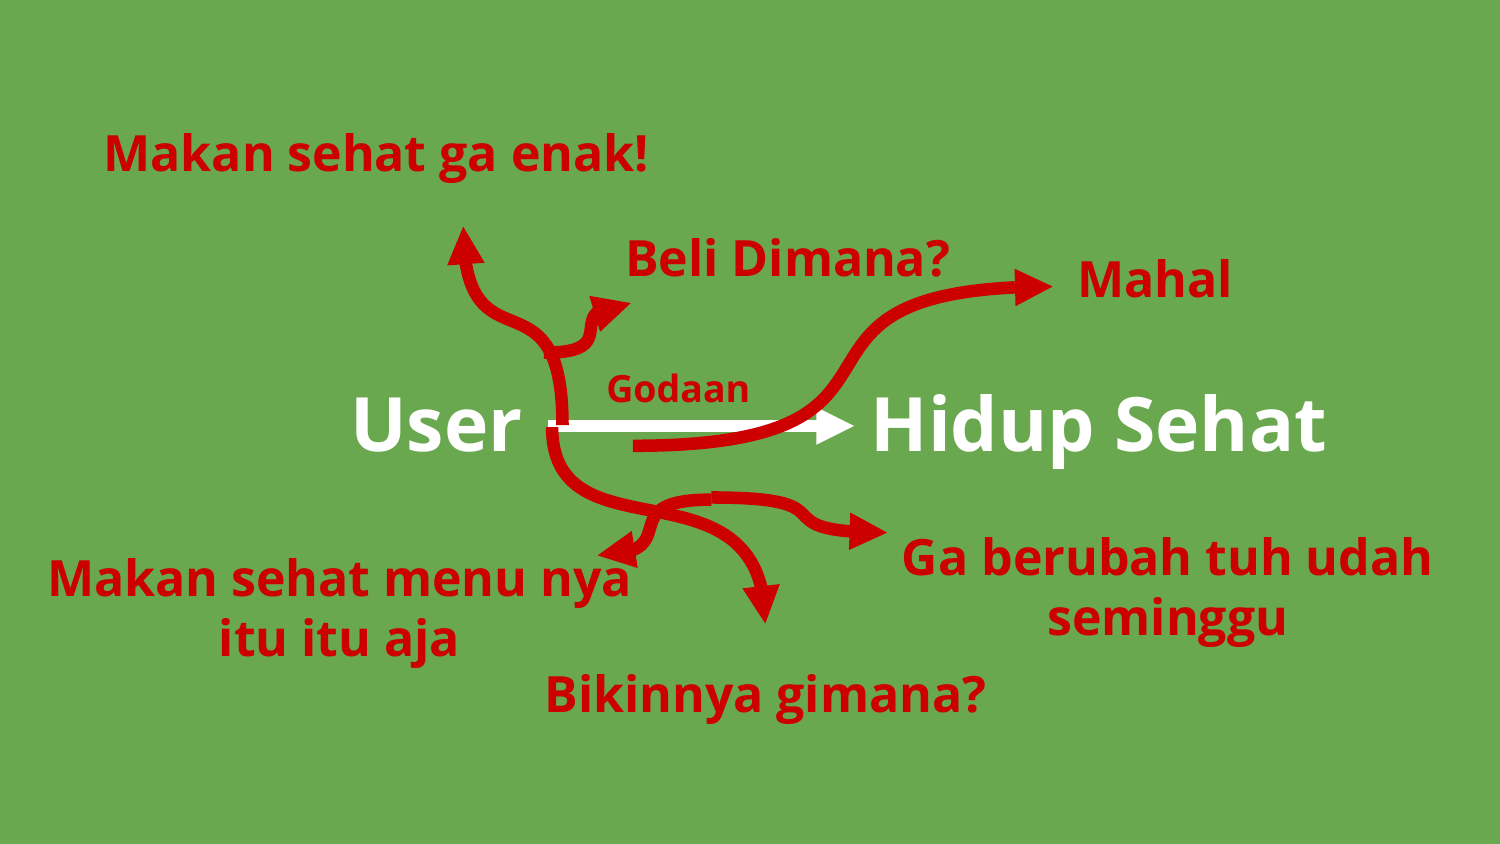

Makan sehat ga enak!
Beli Dimana?
Mahal
Godaan
# User
Hidup Sehat
Ga berubah tuh udah seminggu
Makan sehat menu nya itu itu aja
Bikinnya gimana?